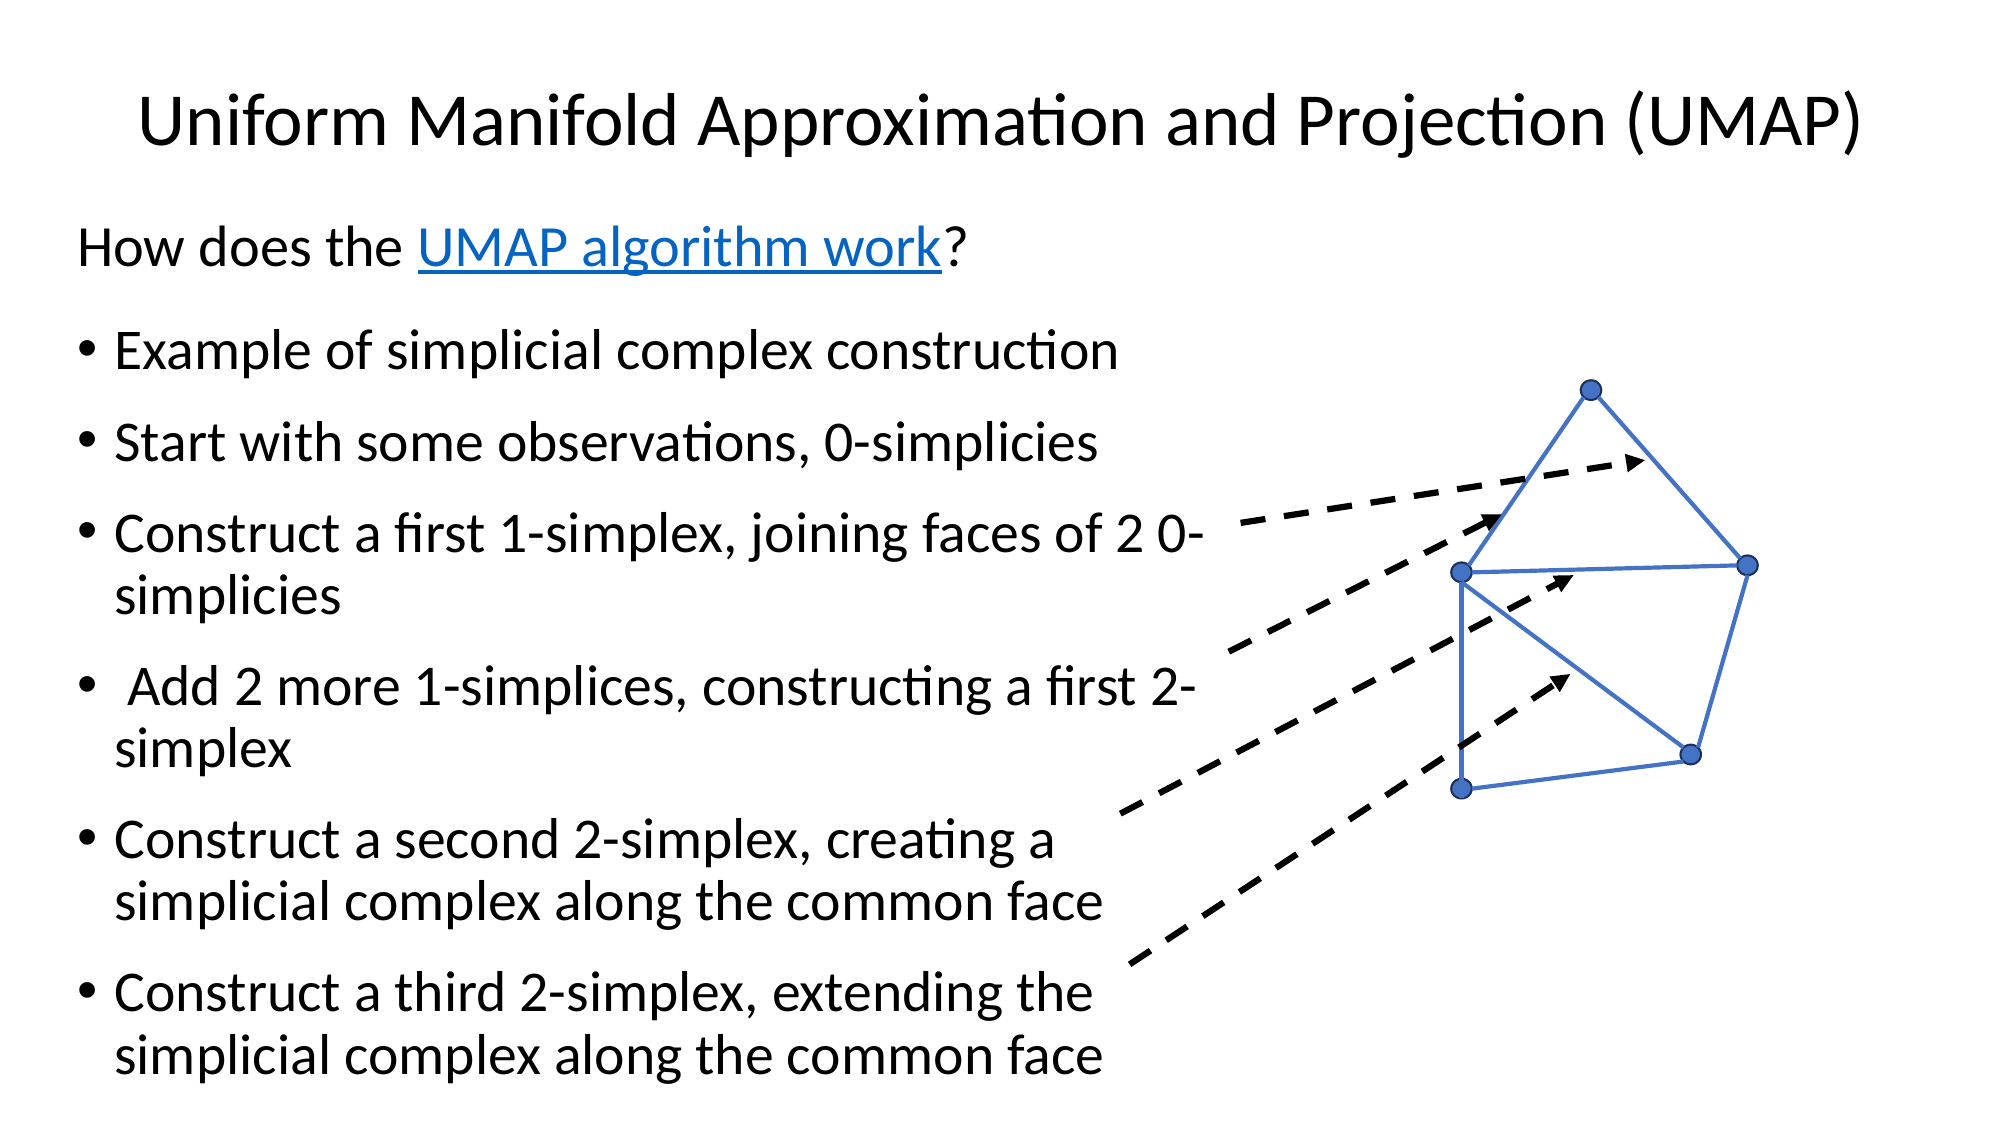

# Uniform Manifold Approximation and Projection (UMAP)
How does the UMAP algorithm work?

Example of simplicial complex construction
Start with some observations, 0-simplicies
Construct a first 1-simplex, joining faces of 2 0-simplicies
 Add 2 more 1-simplices, constructing a first 2-simplex
Construct a second 2-simplex, creating a simplicial complex along the common face
Construct a third 2-simplex, extending the simplicial complex along the common face